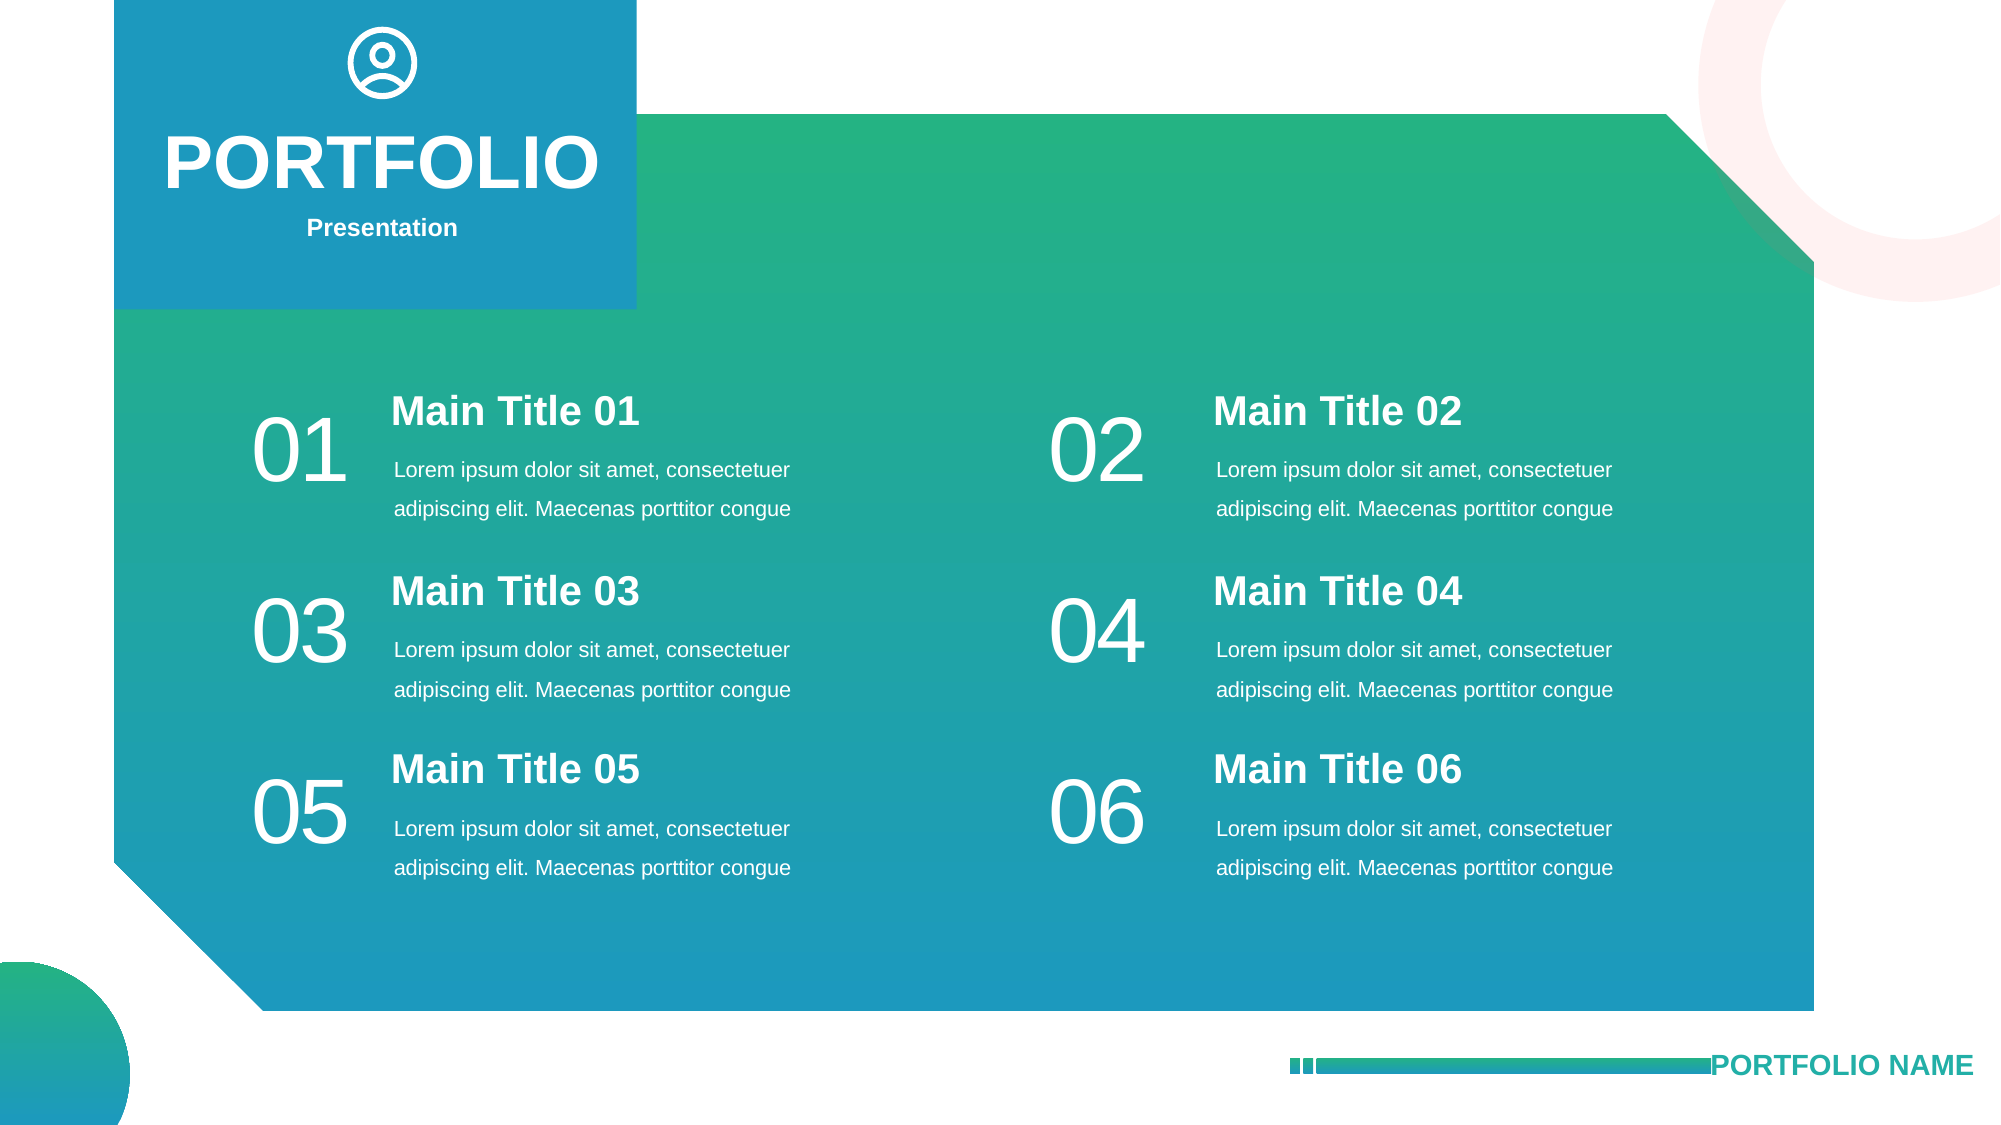

PORTFOLIO

Presentation
Main Title 01
Main Title 02
01
02
Lorem ipsum dolor sit amet, consectetuer adipiscing elit. Maecenas porttitor congue
Lorem ipsum dolor sit amet, consectetuer adipiscing elit. Maecenas porttitor congue
Main Title 03
Main Title 04
03
04
Lorem ipsum dolor sit amet, consectetuer adipiscing elit. Maecenas porttitor congue
Lorem ipsum dolor sit amet, consectetuer adipiscing elit. Maecenas porttitor congue
Main Title 05
Main Title 06
05
06
Lorem ipsum dolor sit amet, consectetuer adipiscing elit. Maecenas porttitor congue
Lorem ipsum dolor sit amet, consectetuer adipiscing elit. Maecenas porttitor congue

PORTFOLIO NAME